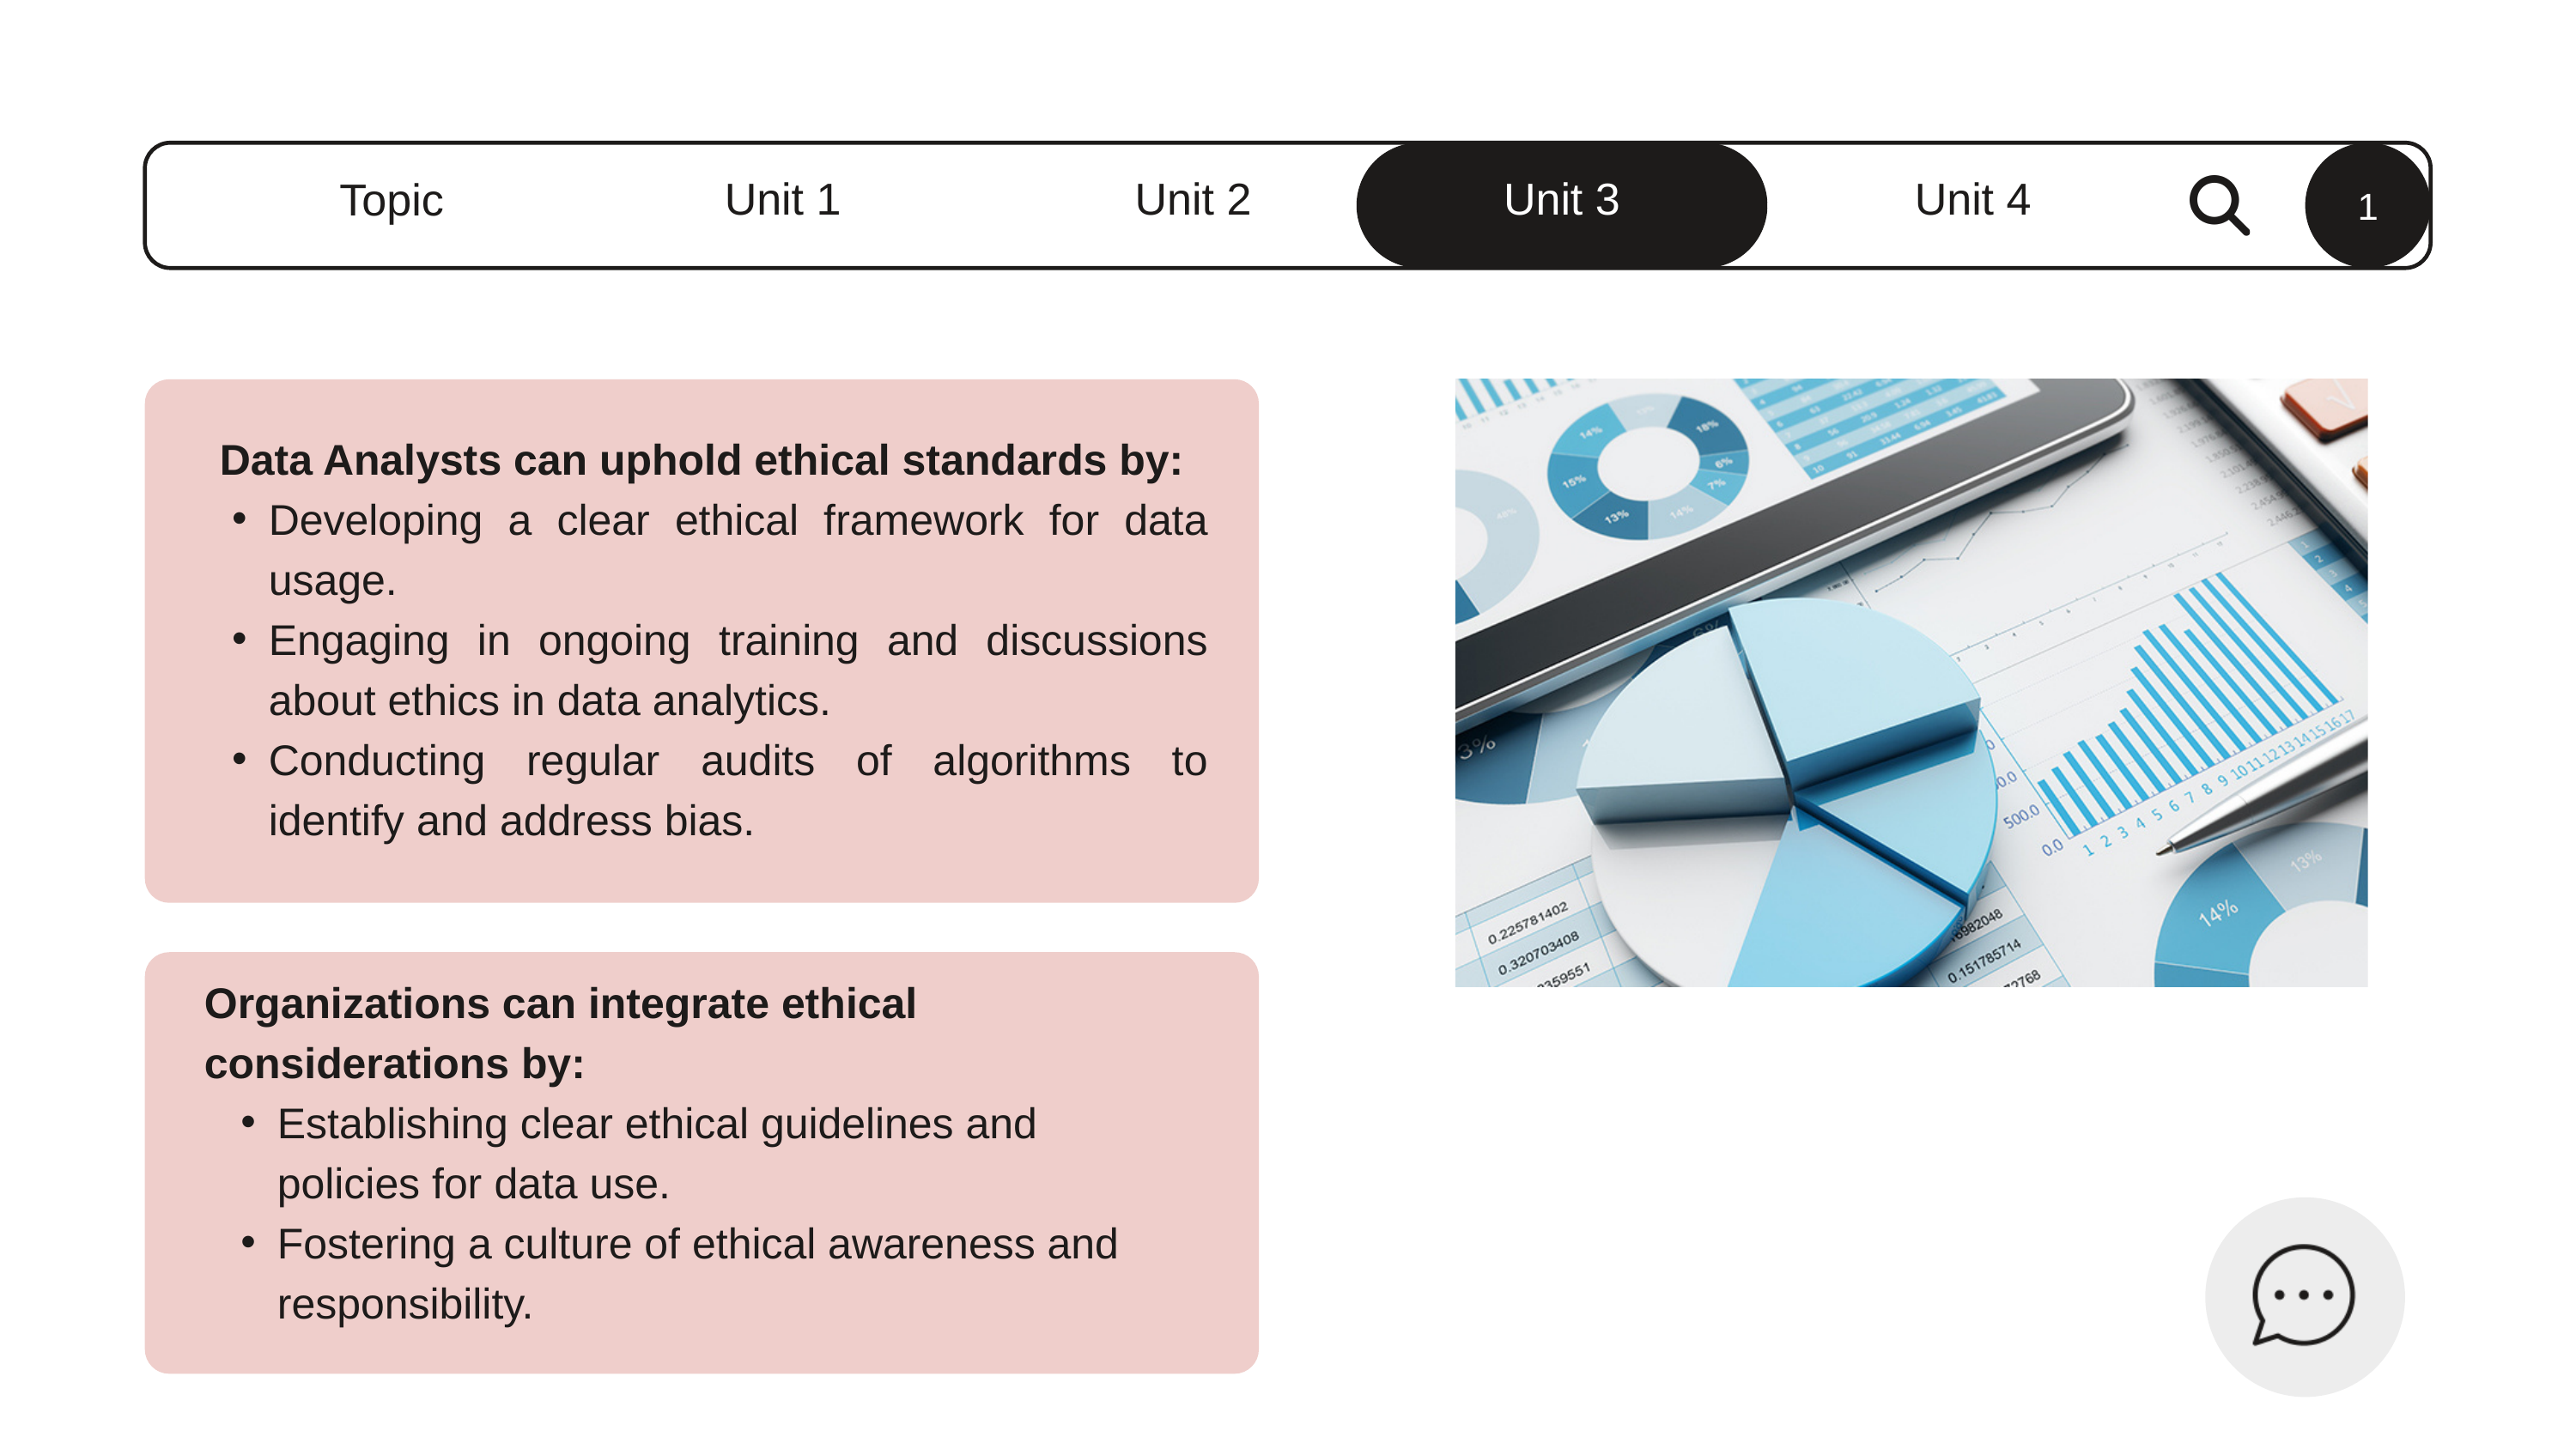

Unit 3

1

Unit 1

Unit 2

Unit 4

Topic

Data Analysts can uphold ethical standards by:
Developing a clear ethical framework for data usage.
Engaging in ongoing training and discussions about ethics in data analytics.
Conducting regular audits of algorithms to identify and address bias.

Organizations can integrate ethical considerations by:
Establishing clear ethical guidelines and policies for data use.
Fostering a culture of ethical awareness and responsibility.